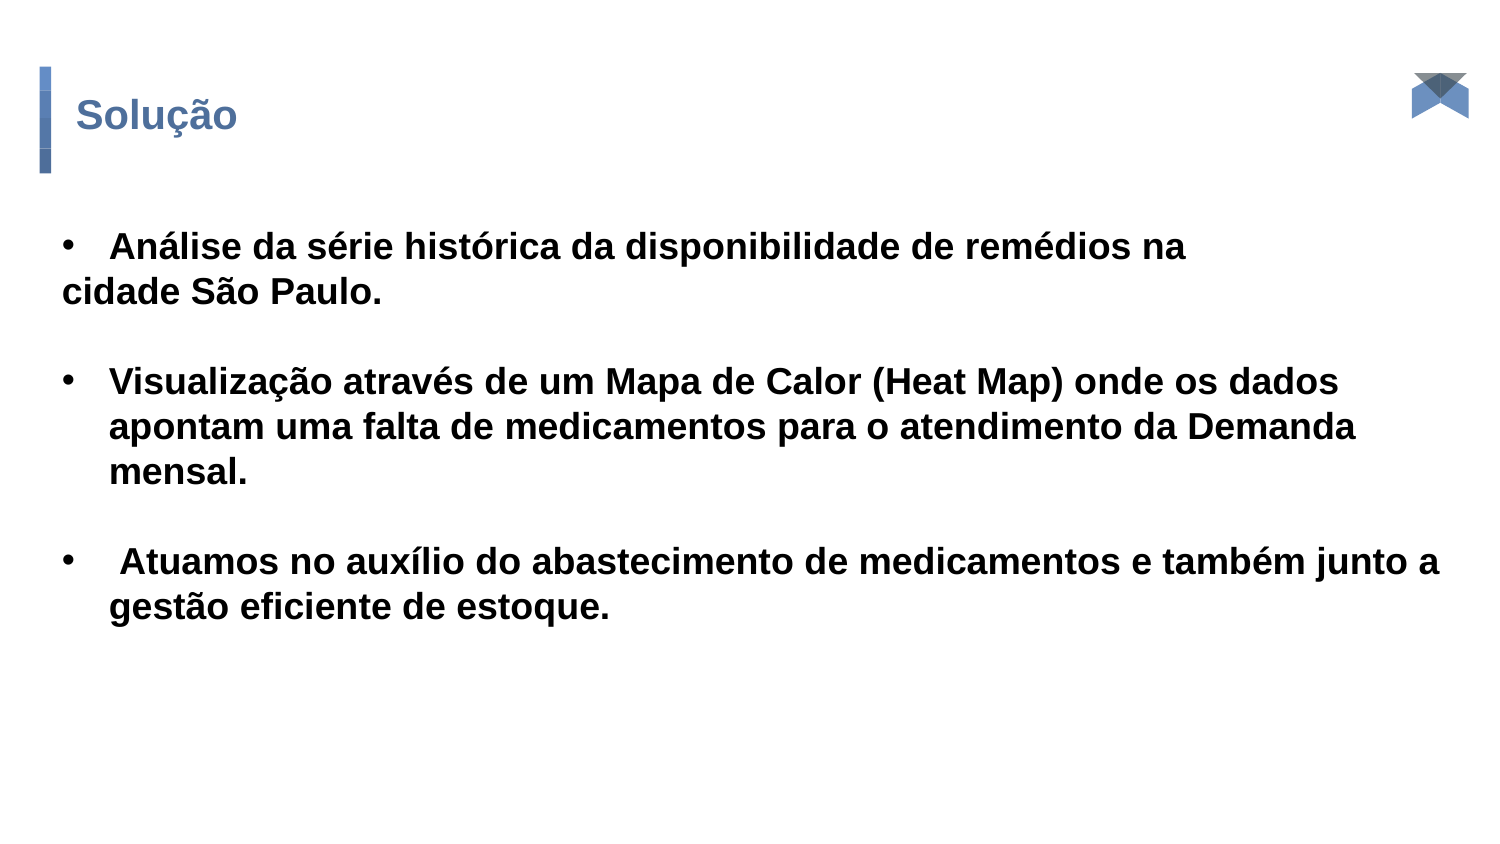

# Solução
Análise da série histórica da disponibilidade de remédios na
cidade São Paulo.

Visualização através de um Mapa de Calor (Heat Map) onde os dados apontam uma falta de medicamentos para o atendimento da Demanda mensal.

 Atuamos no auxílio do abastecimento de medicamentos e também junto a gestão eficiente de estoque.